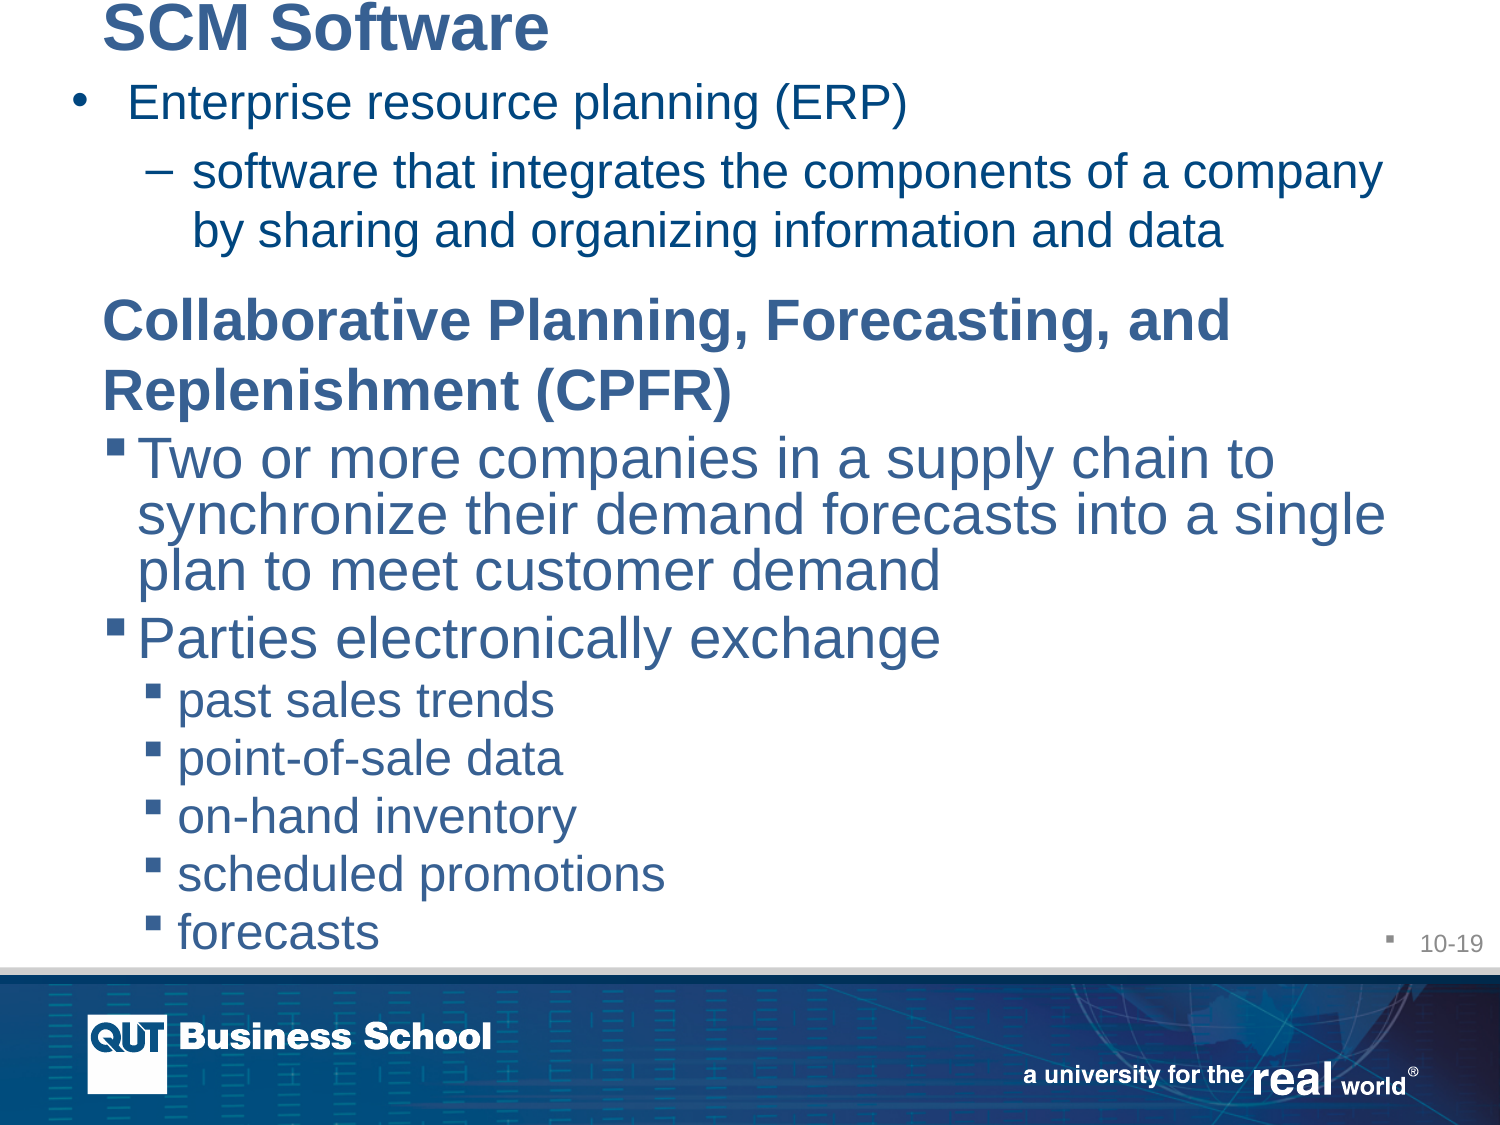

# SCM Software
Enterprise resource planning (ERP)
software that integrates the components of a company by sharing and organizing information and data
Collaborative Planning, Forecasting, and Replenishment (CPFR)
Two or more companies in a supply chain to synchronize their demand forecasts into a single plan to meet customer demand
Parties electronically exchange
past sales trends
point-of-sale data
on-hand inventory
scheduled promotions
forecasts

10-19